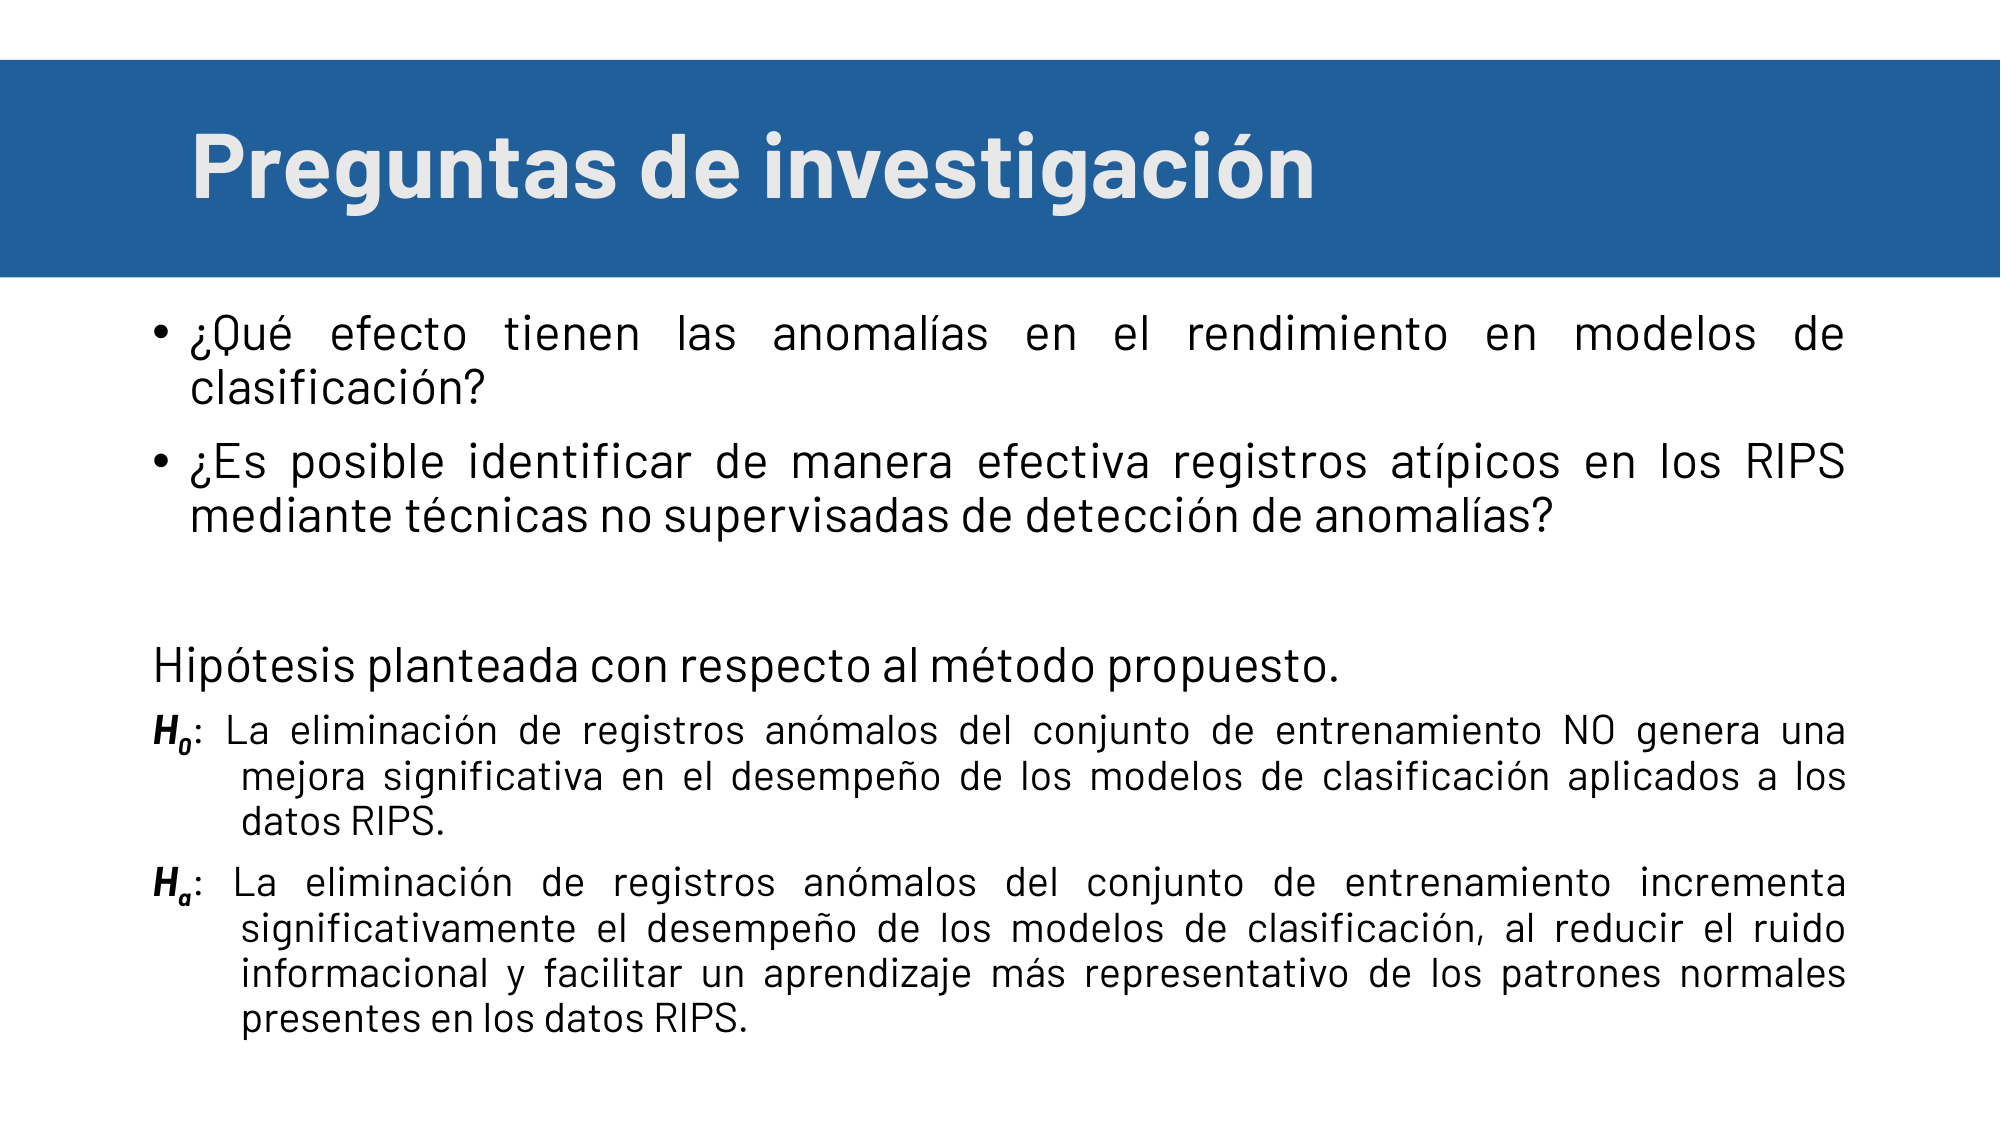

# Preguntas de investigación
¿Qué efecto tienen las anomalías en el rendimiento en modelos de clasificación?
¿Es posible identificar de manera efectiva registros atípicos en los RIPS mediante técnicas no supervisadas de detección de anomalías?

Hipótesis planteada con respecto al método propuesto.
H0: La eliminación de registros anómalos del conjunto de entrenamiento NO genera una mejora significativa en el desempeño de los modelos de clasificación aplicados a los datos RIPS.
Ha: La eliminación de registros anómalos del conjunto de entrenamiento incrementa significativamente el desempeño de los modelos de clasificación, al reducir el ruido informacional y facilitar un aprendizaje más representativo de los patrones normales presentes en los datos RIPS.